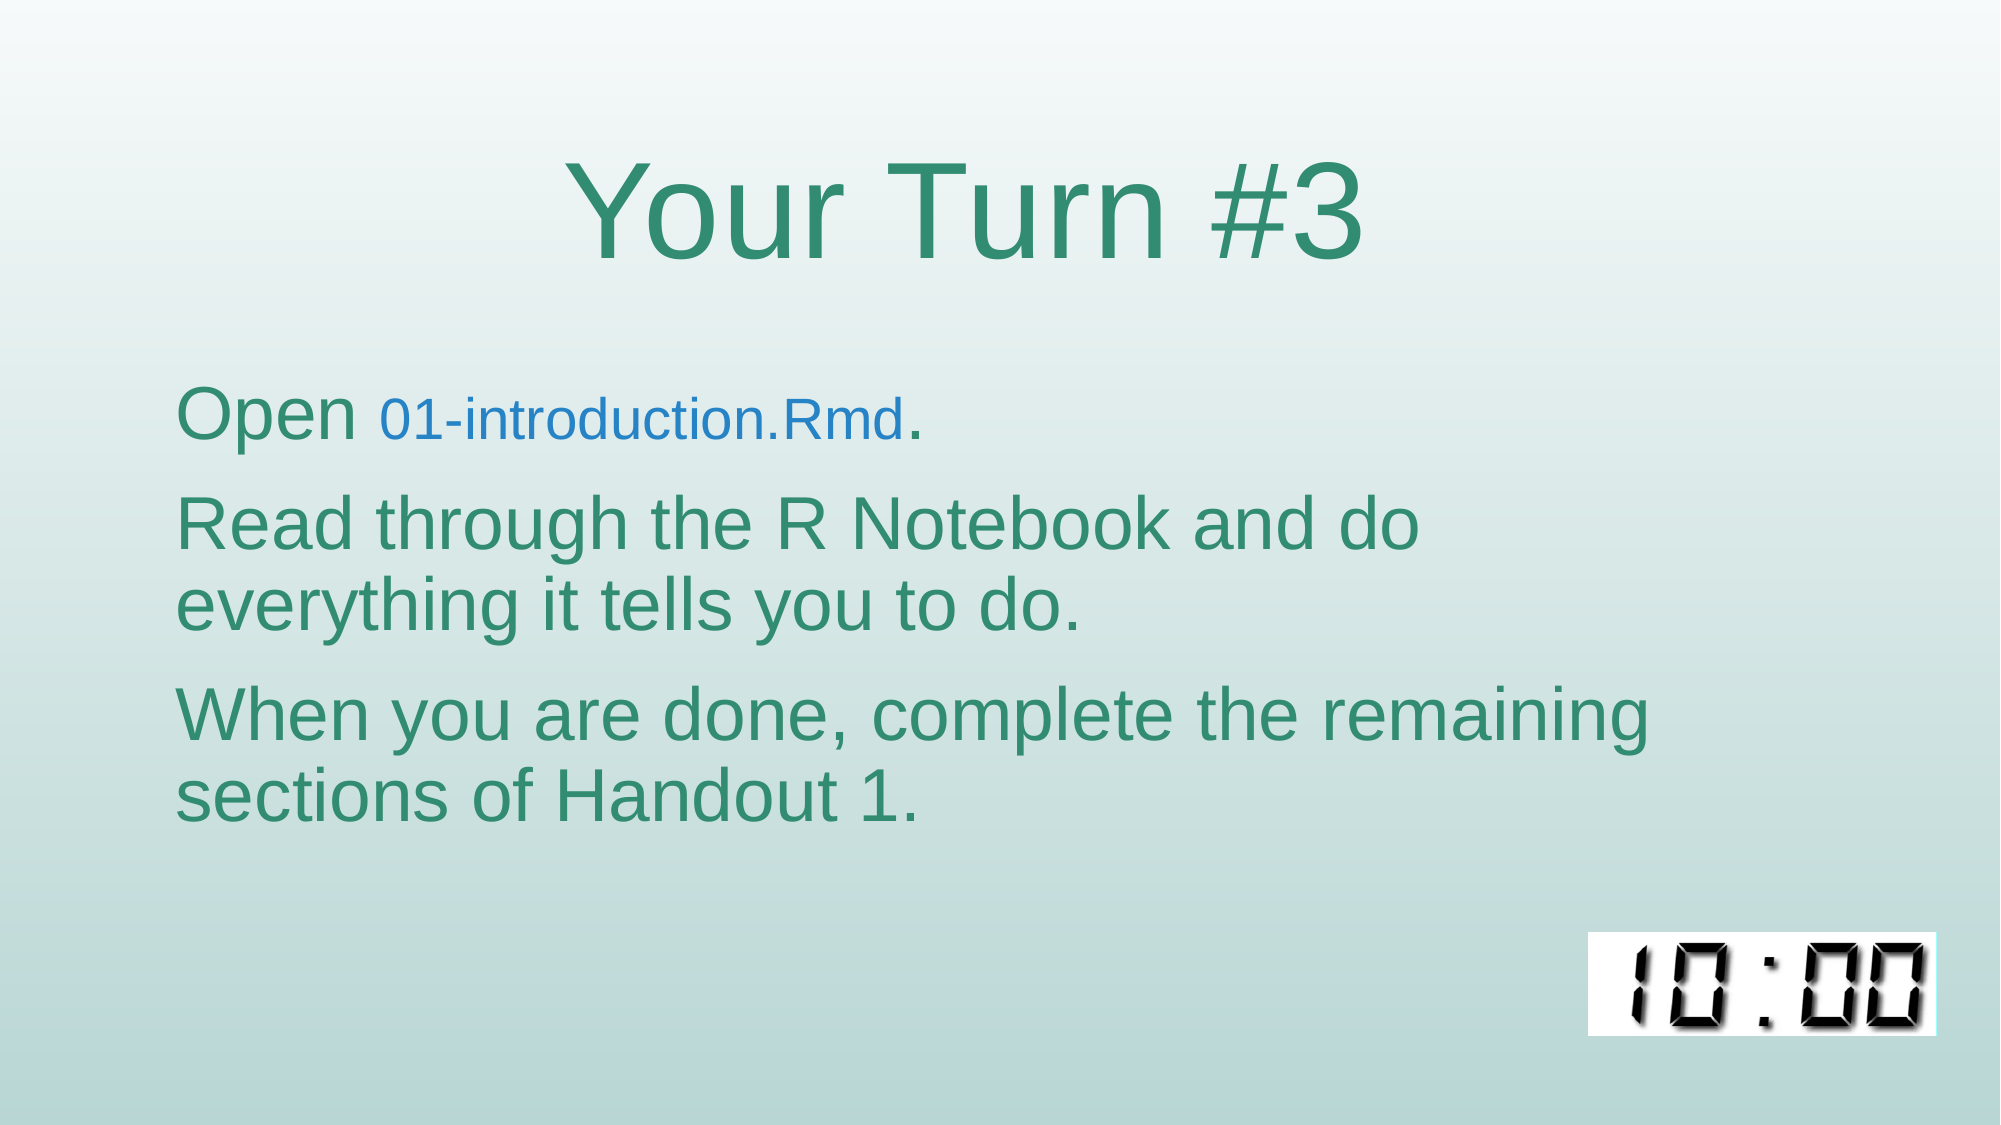

# Your Turn #3
Open 01-introduction.Rmd.
Read through the R Notebook and do everything it tells you to do.
When you are done, complete the remaining sections of Handout 1.